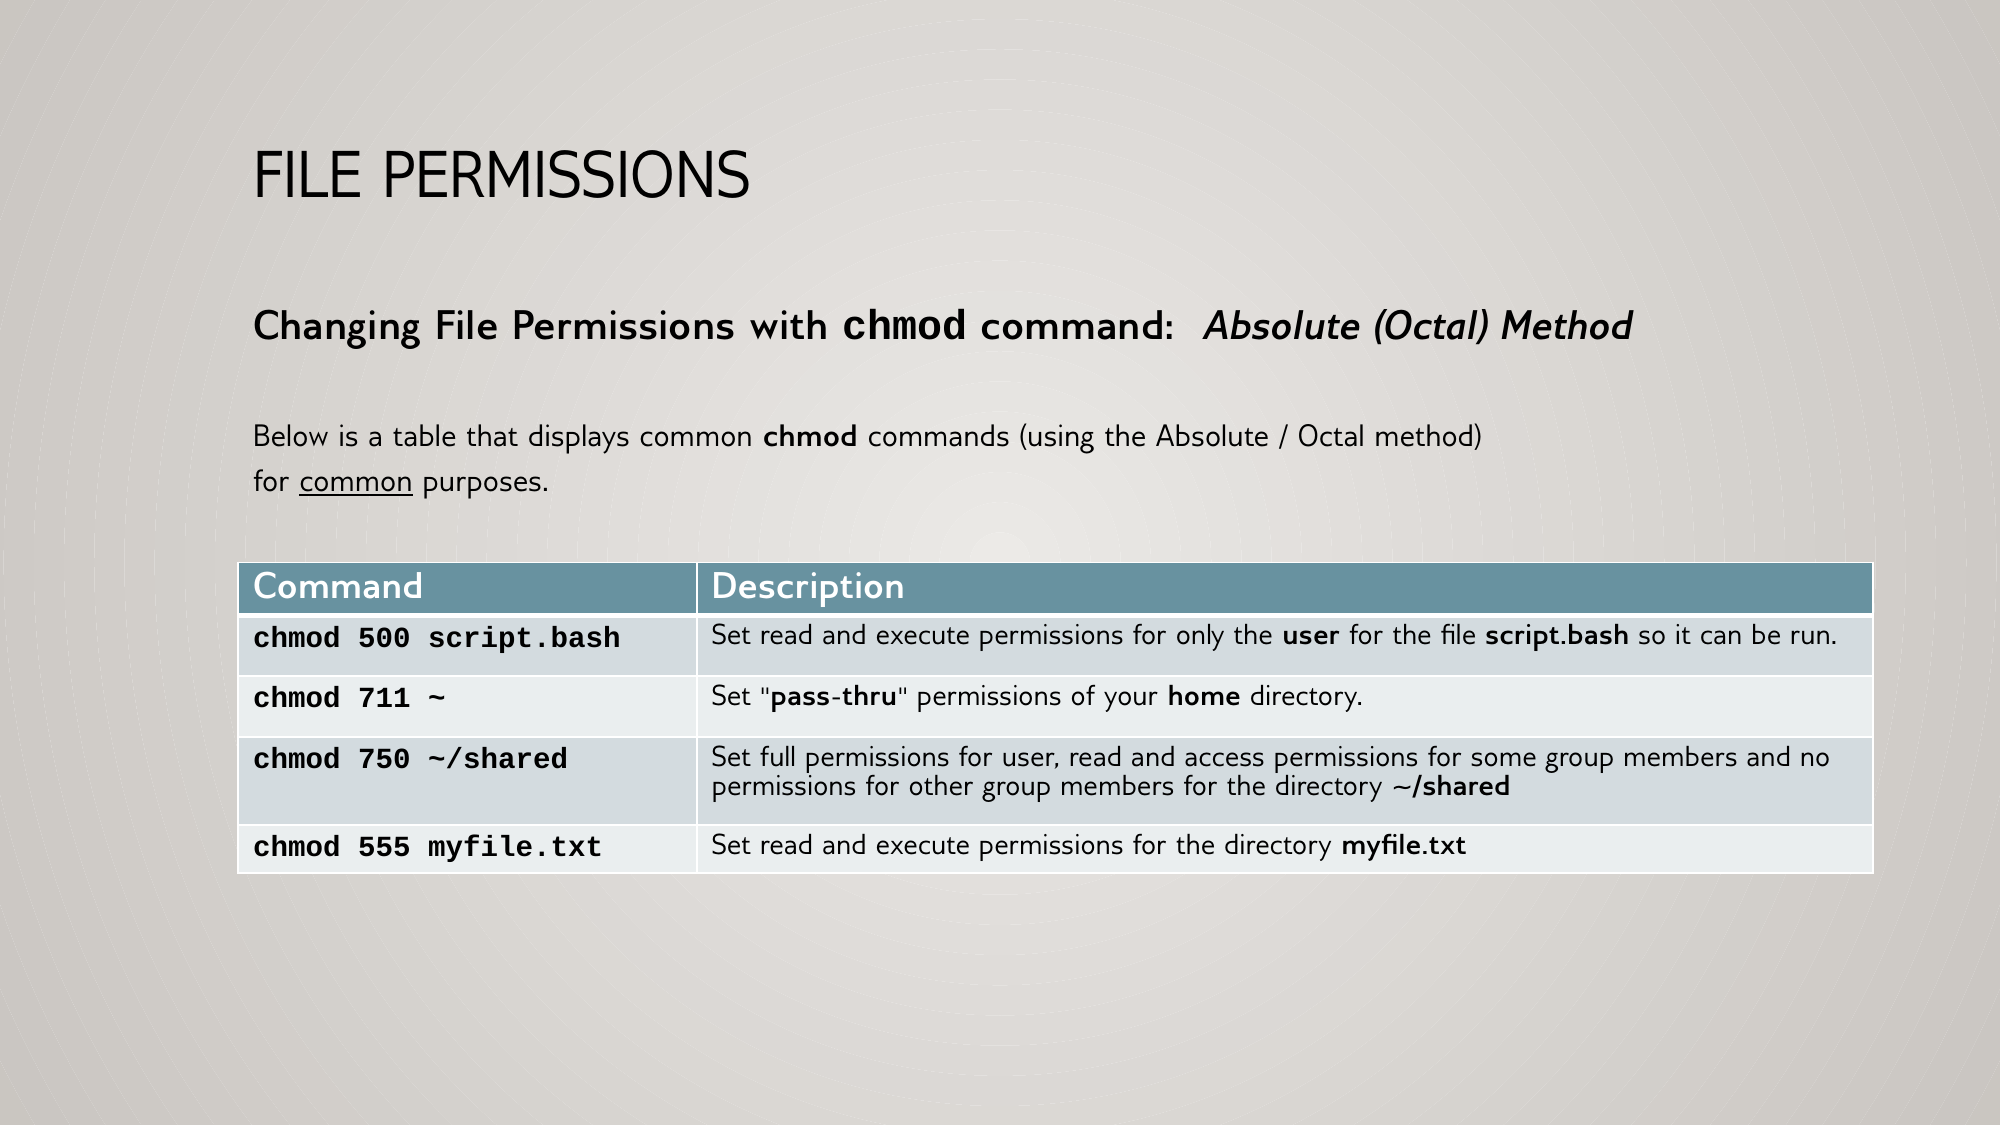

# File permissions
Changing File Permissions with chmod command:  Absolute (Octal) Method
Below is a table that displays common chmod commands (using the Absolute / Octal method)
for common purposes.
| Command | Description |
| --- | --- |
| chmod 500 script.bash | Set read and execute permissions for only the user for the file script.bash so it can be run. |
| chmod 711 ~ | Set "pass-thru" permissions of your home directory. |
| chmod 750 ~/shared | Set full permissions for user, read and access permissions for some group members and no permissions for other group members for the directory ~/shared |
| chmod 555 myfile.txt | Set read and execute permissions for the directory myfile.txt |